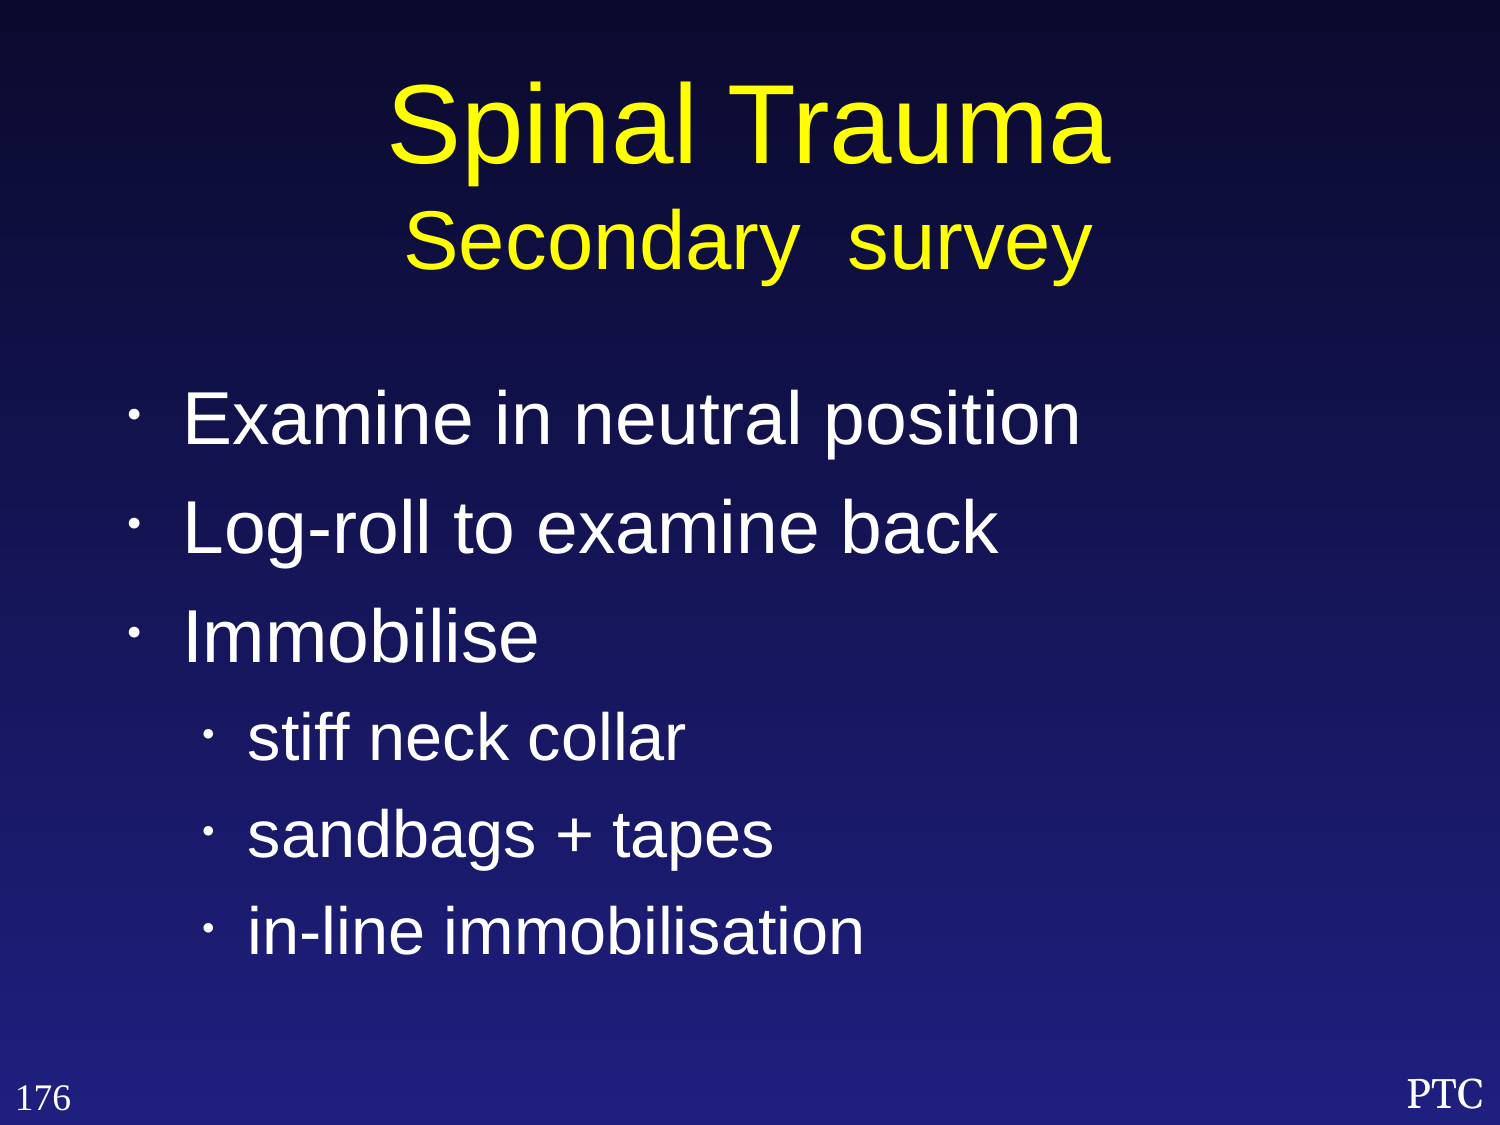

Spinal Trauma
Secondary  survey
Examine in neutral position
Log-roll to examine back
Immobilise
stiff neck collar
sandbags + tapes
in-line immobilisation
176